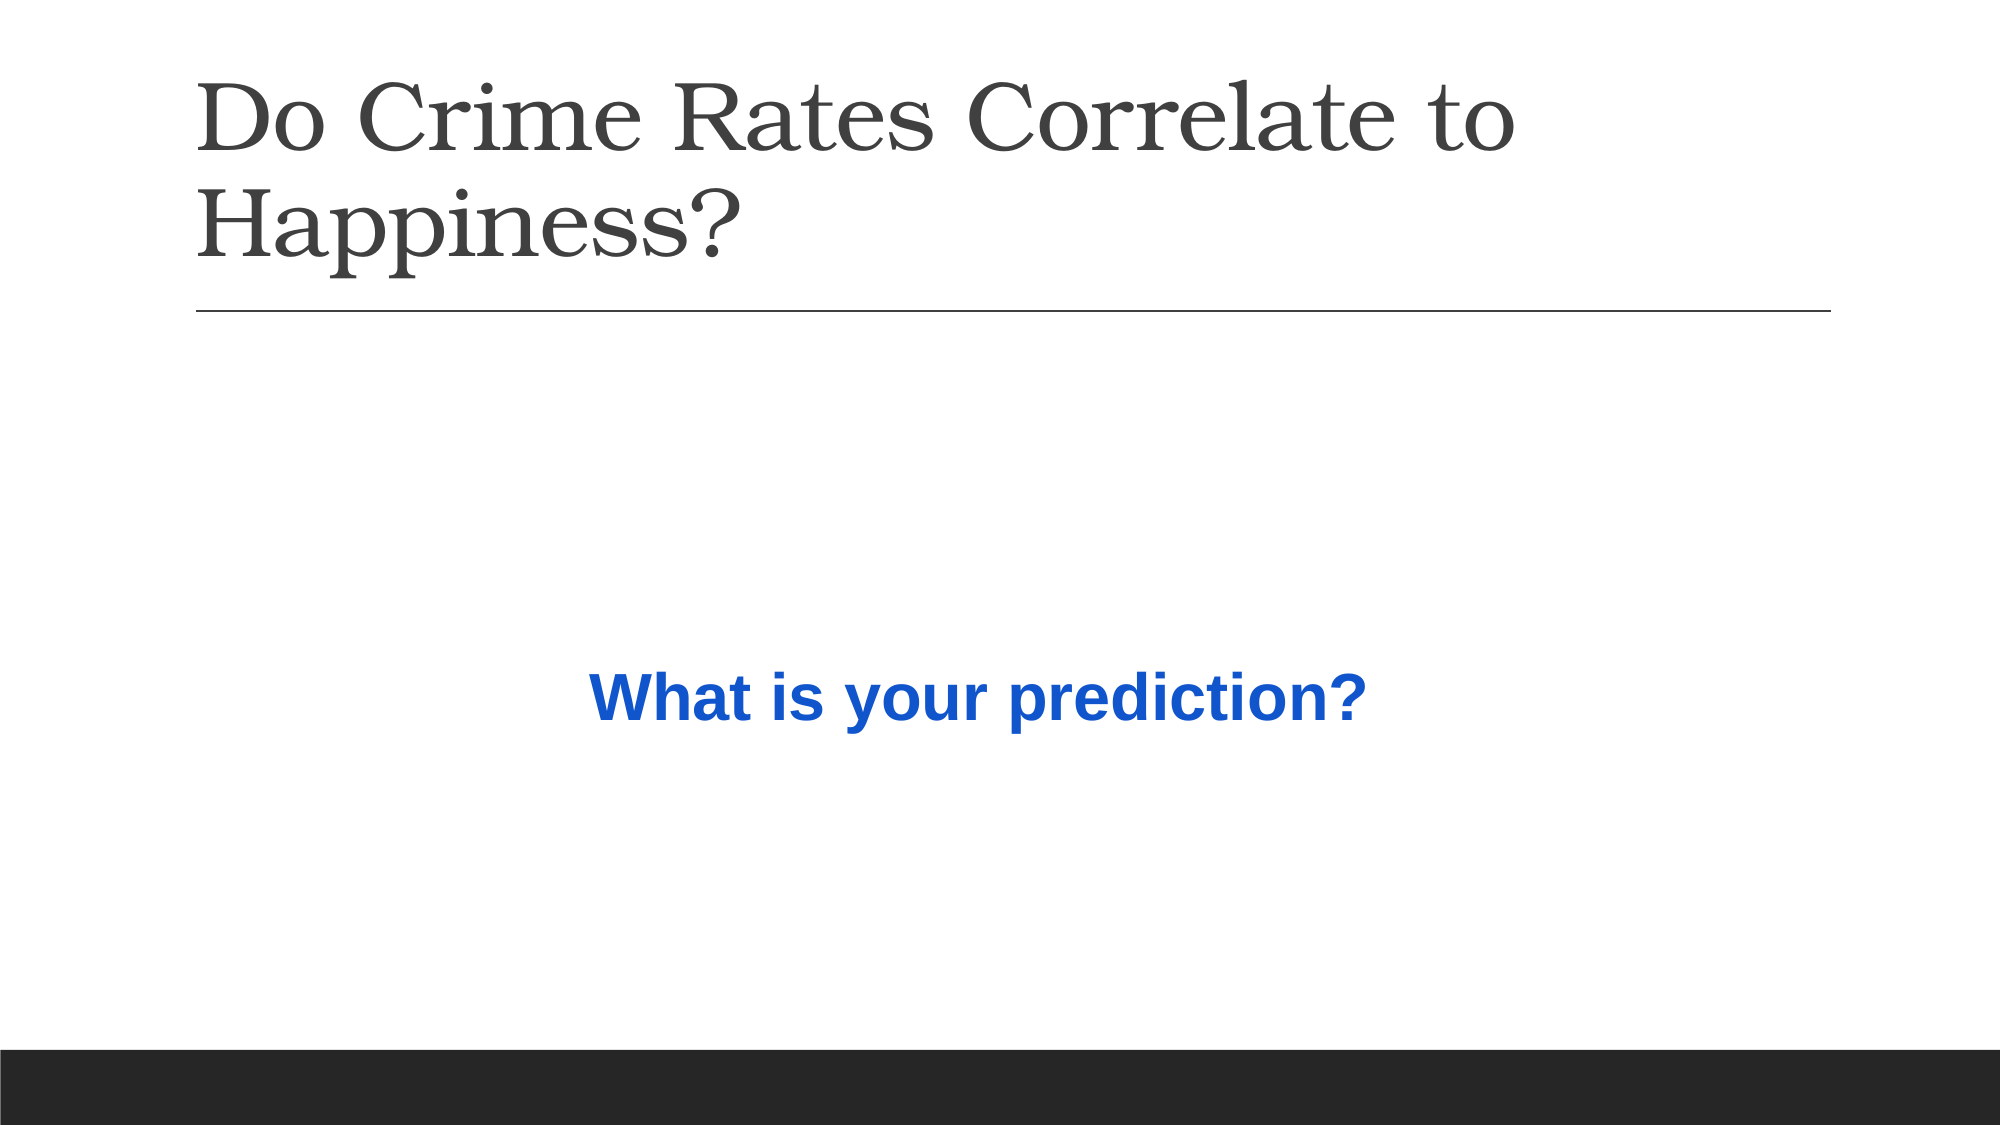

# Do Crime Rates Correlate to Happiness?
What is your prediction?